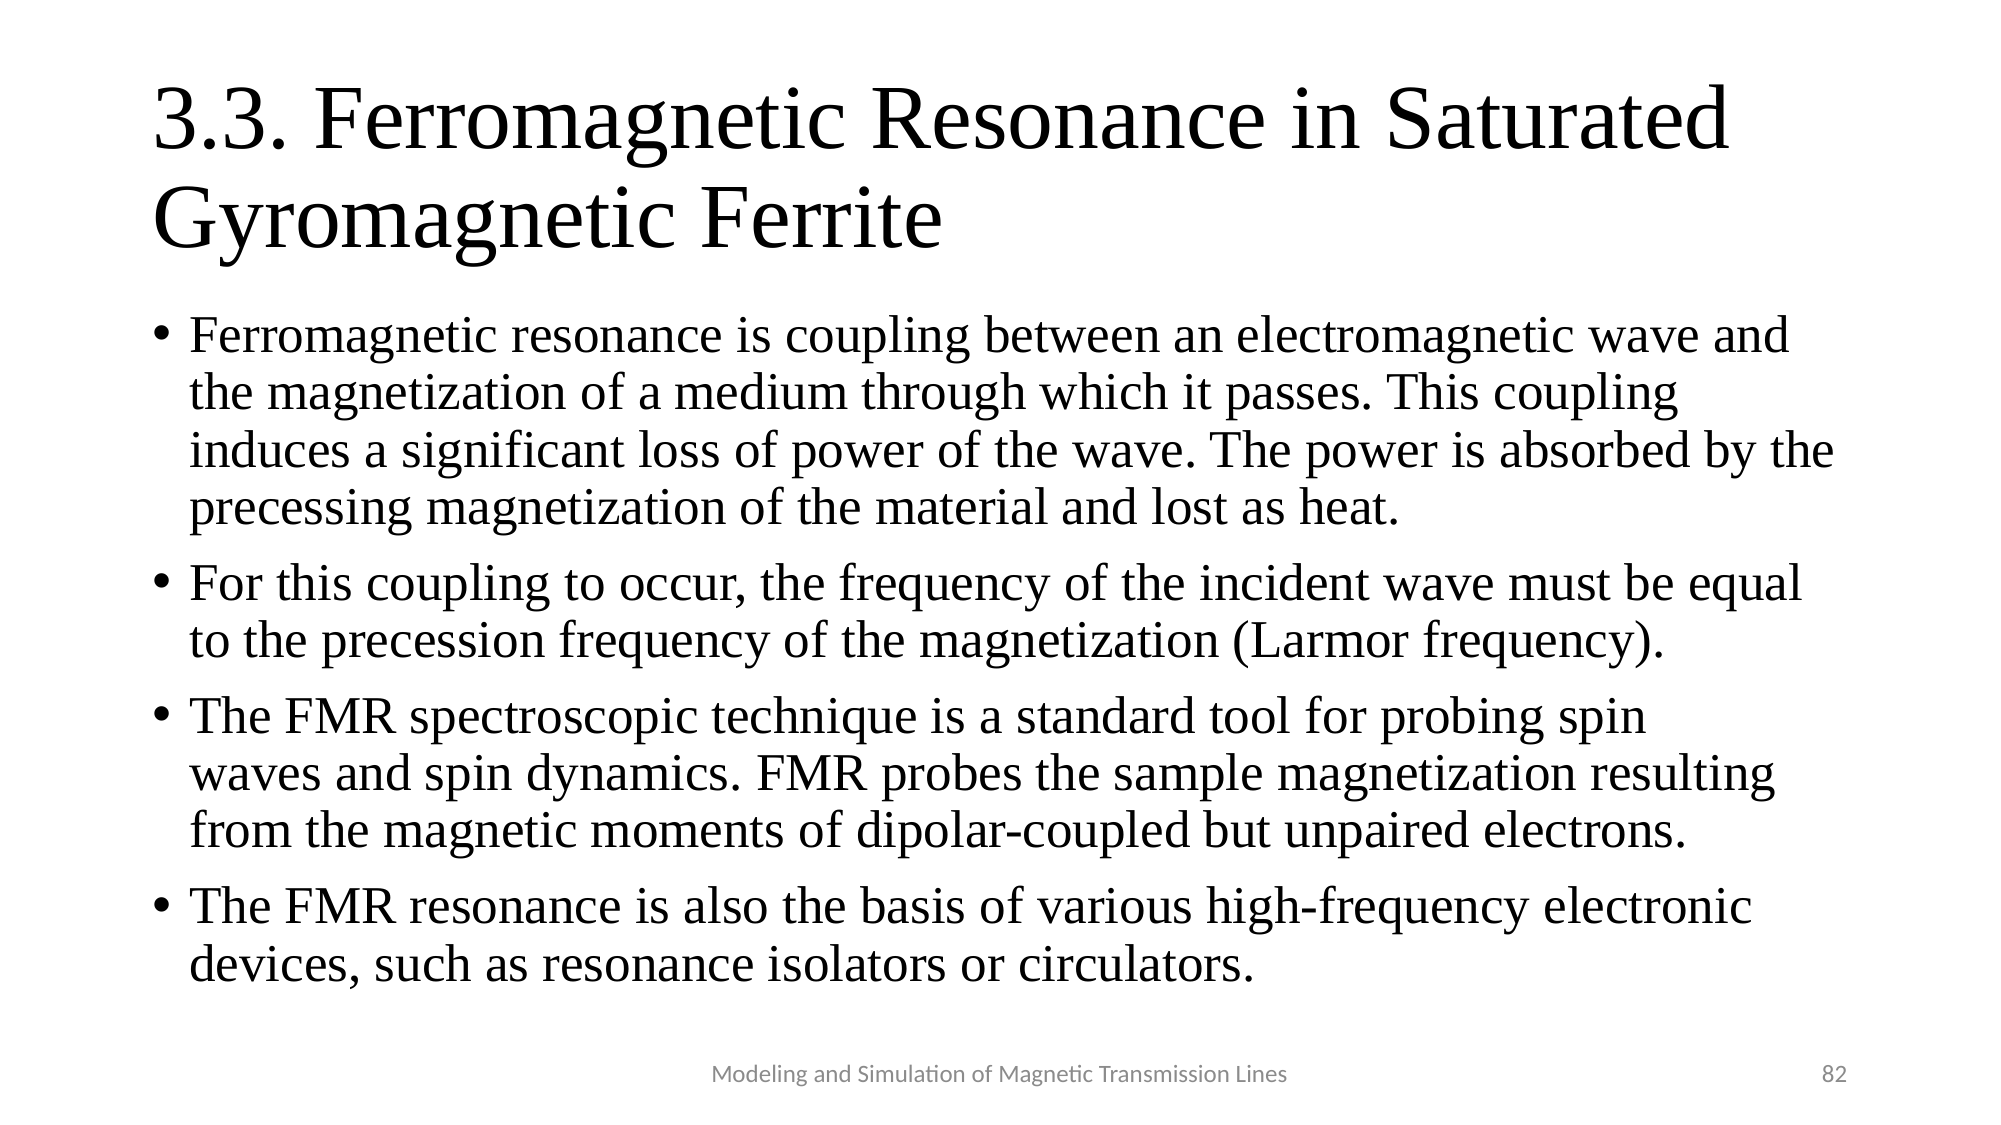

# 3.3. Ferromagnetic Resonance in Saturated Gyromagnetic Ferrite
Ferromagnetic resonance is coupling between an electromagnetic wave and the magnetization of a medium through which it passes. This coupling induces a significant loss of power of the wave. The power is absorbed by the precessing magnetization of the material and lost as heat.
For this coupling to occur, the frequency of the incident wave must be equal to the precession frequency of the magnetization (Larmor frequency).
The FMR spectroscopic technique is a standard tool for probing spin waves and spin dynamics. FMR probes the sample magnetization resulting from the magnetic moments of dipolar-coupled but unpaired electrons.
The FMR resonance is also the basis of various high-frequency electronic devices, such as resonance isolators or circulators.

Modeling and Simulation of Magnetic Transmission Lines
82